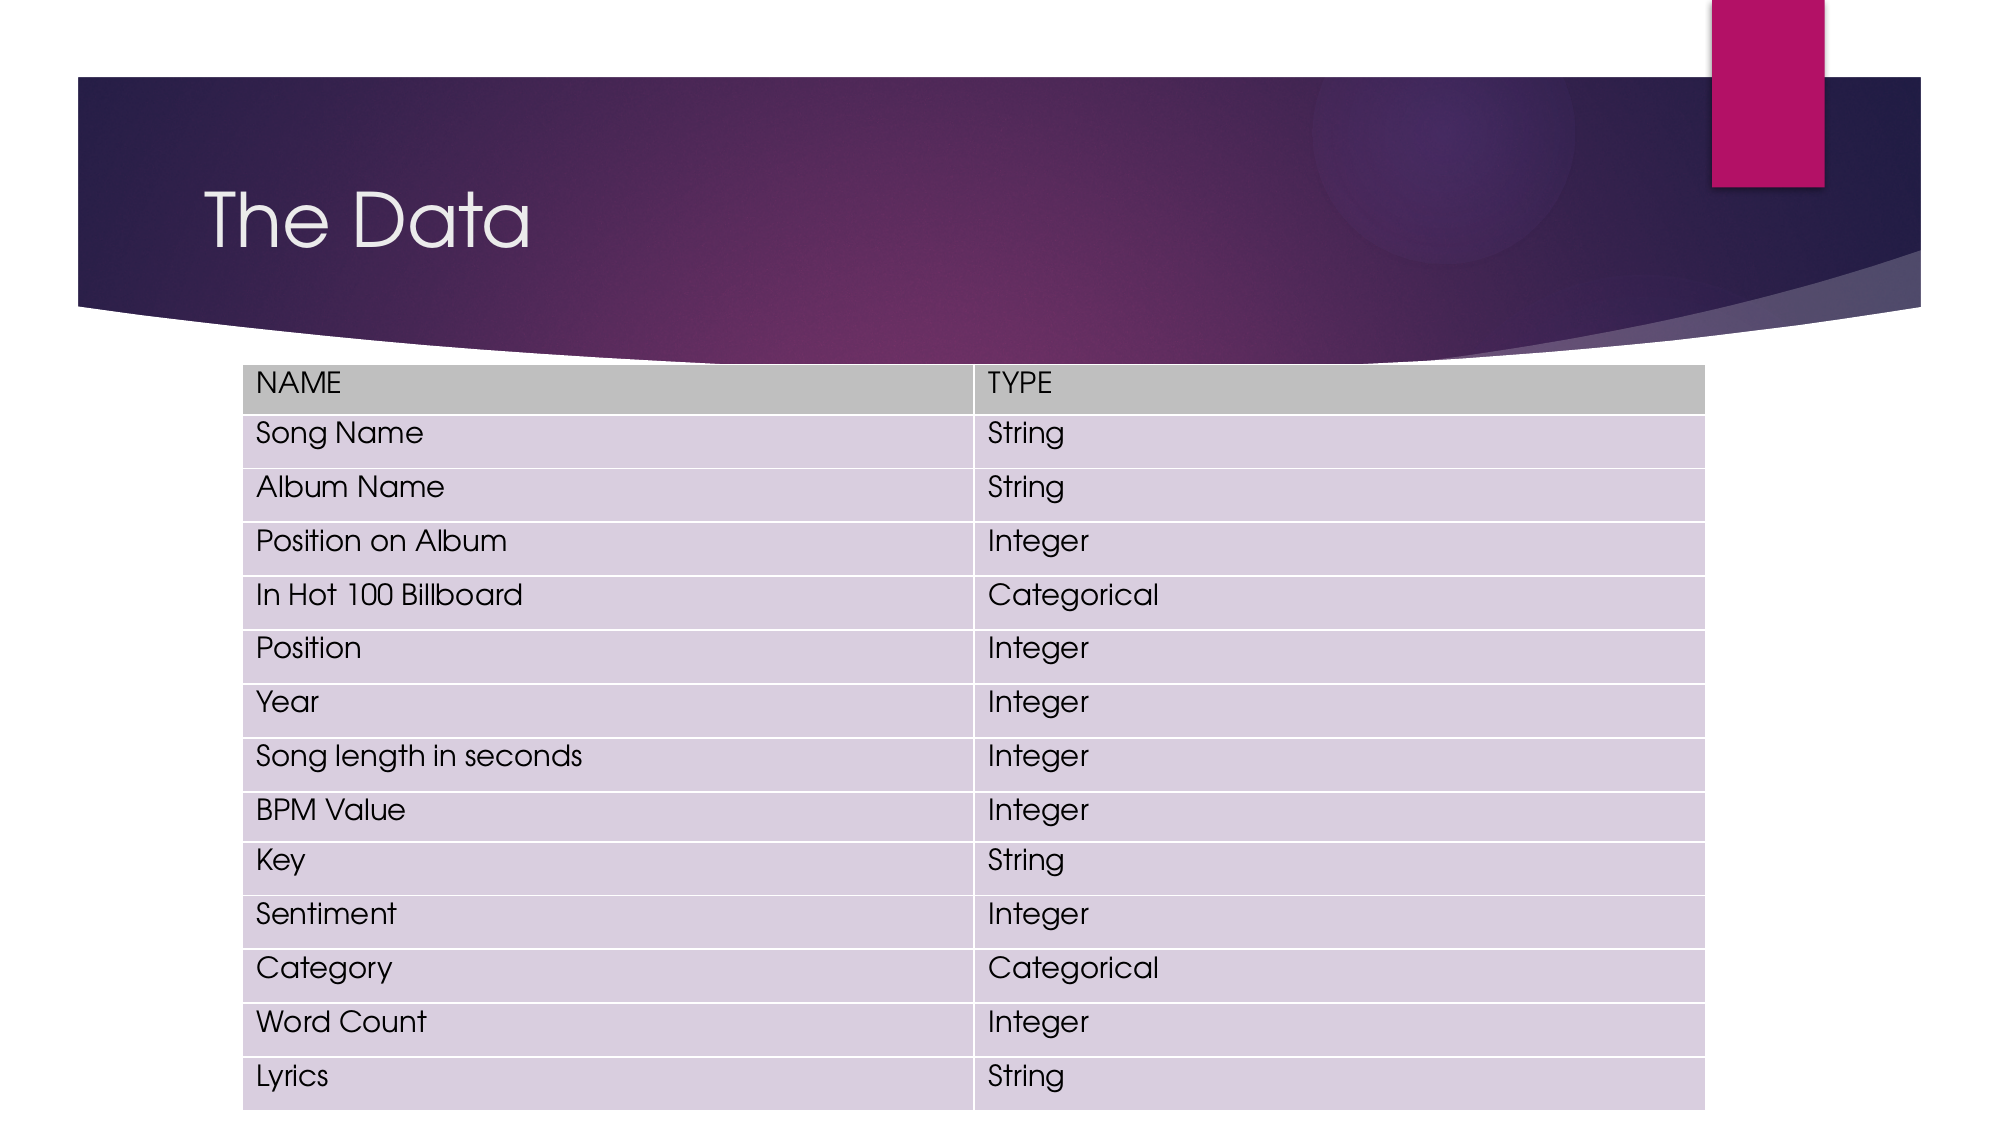

# The Data
| NAME | TYPE |
| --- | --- |
| Song Name | String |
| Album Name | String |
| Position on Album | Integer |
| In Hot 100 Billboard | Categorical |
| Position | Integer |
| Year | Integer |
| Song length in seconds | Integer |
| BPM Value | Integer |
| Key | String |
| Sentiment | Integer |
| Category | Categorical |
| Word Count | Integer |
| Lyrics | String |
i scraped his lyrics
created a sentiment index by matching it known indexes
then created a relative sentiment per song
then gathered data like bpm, word count, song length
chart position
album info
and created models to see what could be predicted
ed his lyrics
created a sentiment index by matching it known indexes
then created a relative sentiment per song
then gathered data like bpm, word count, song length
chart position
album info
and created models to see what could be predicted